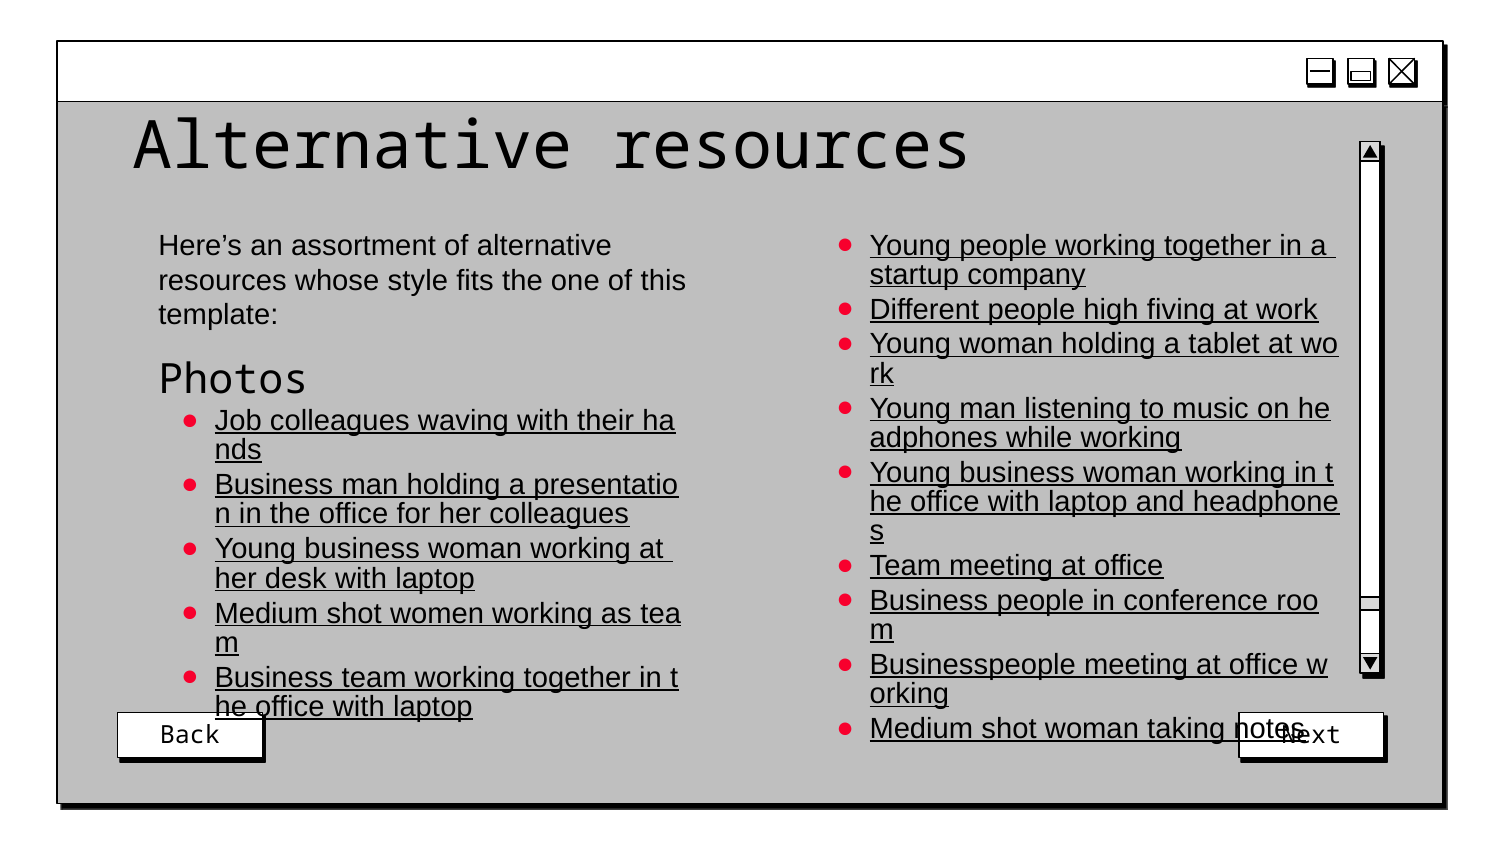

# Alternative resources

Here’s an assortment of alternative resources whose style fits the one of this template:
Photos
Job colleagues waving with their hands
Business man holding a presentation in the office for her colleagues
Young business woman working at her desk with laptop
Medium shot women working as team
Business team working together in the office with laptop
Young people working together in a startup company
Different people high fiving at work
Young woman holding a tablet at work
Young man listening to music on headphones while working
Young business woman working in the office with laptop and headphones
Team meeting at office
Business people in conference room
Businesspeople meeting at office working
Medium shot woman taking notes

Back
Next